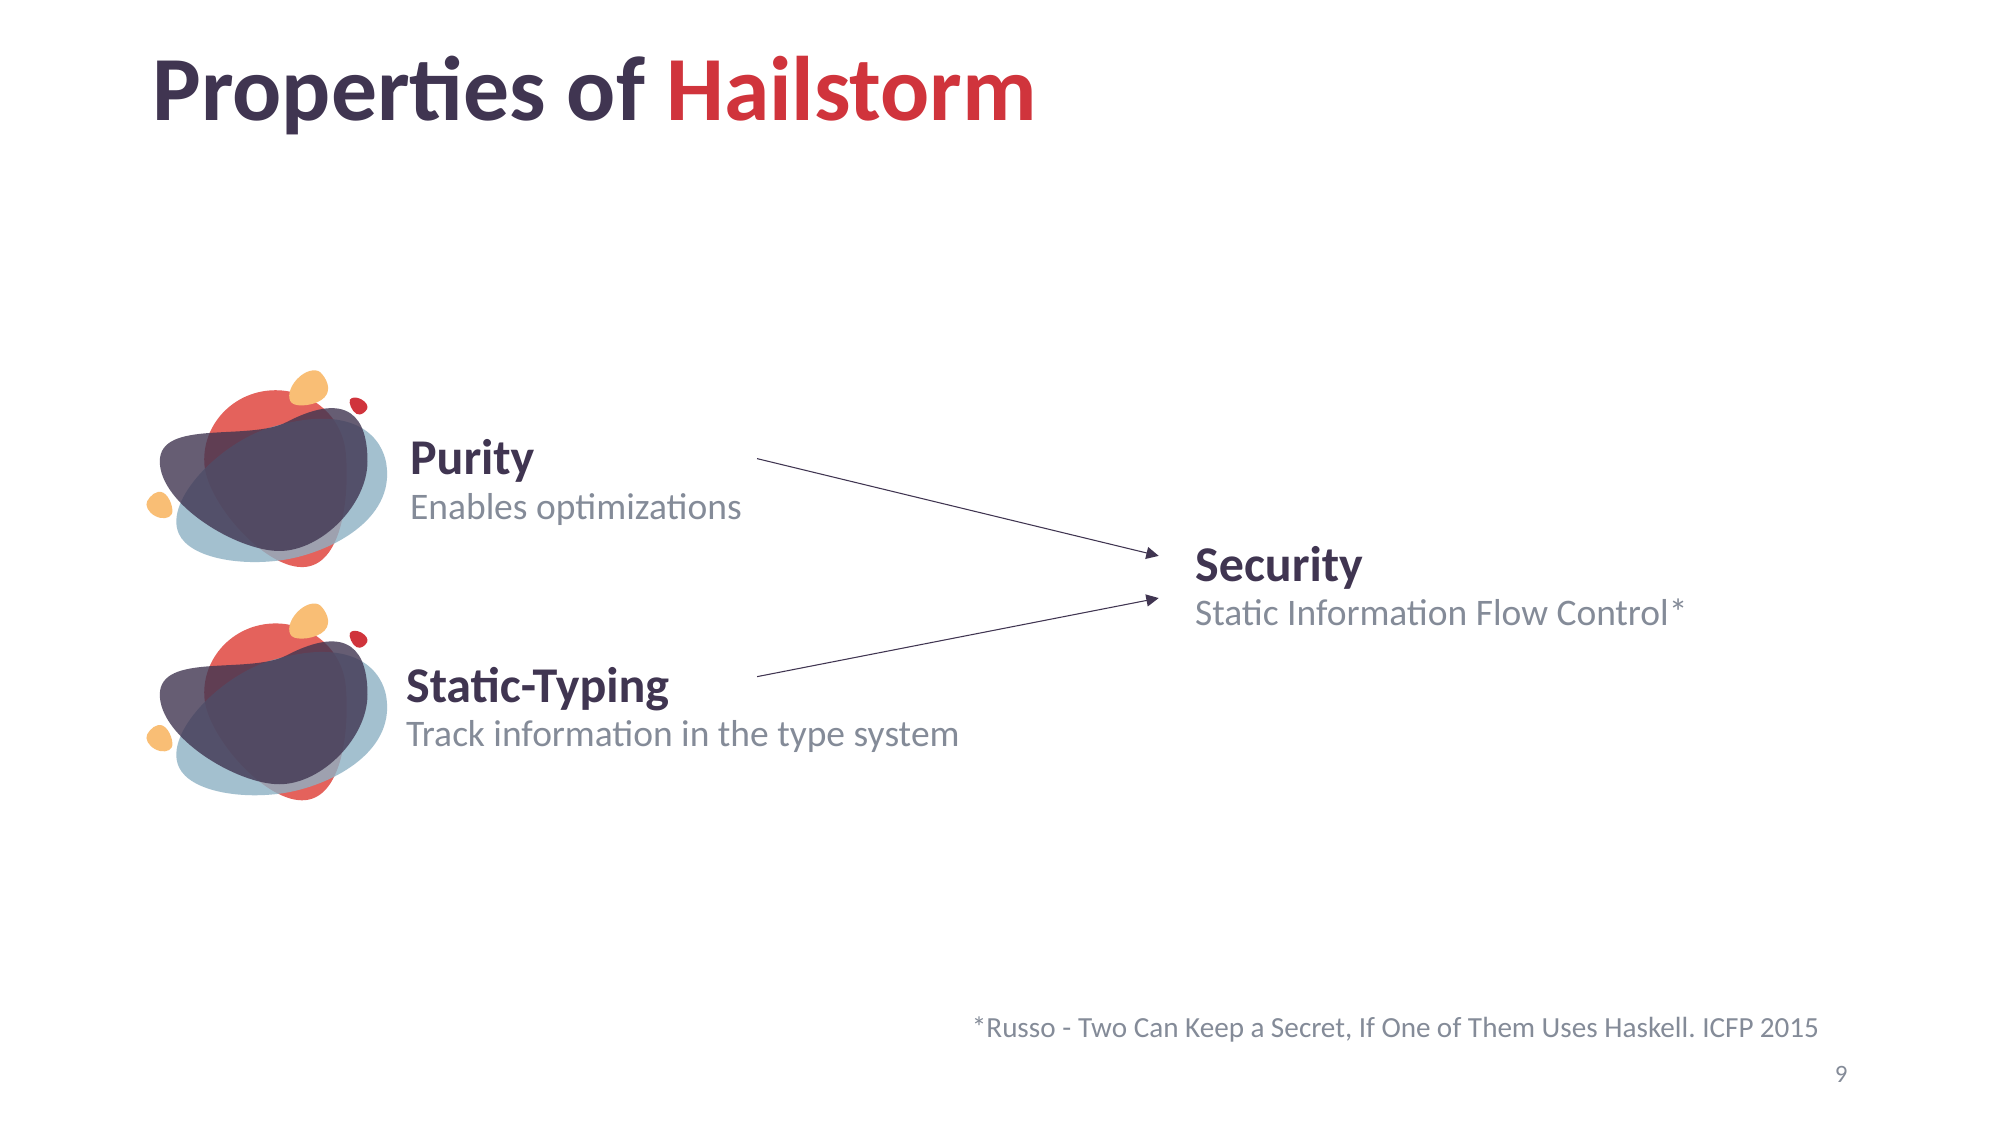

# Properties of Hailstorm

Purity
Enables optimizations
Security
Static Information Flow Control*

Static-Typing
Track information in the type system
*Russo - Two Can Keep a Secret, If One of Them Uses Haskell. ICFP 2015
9